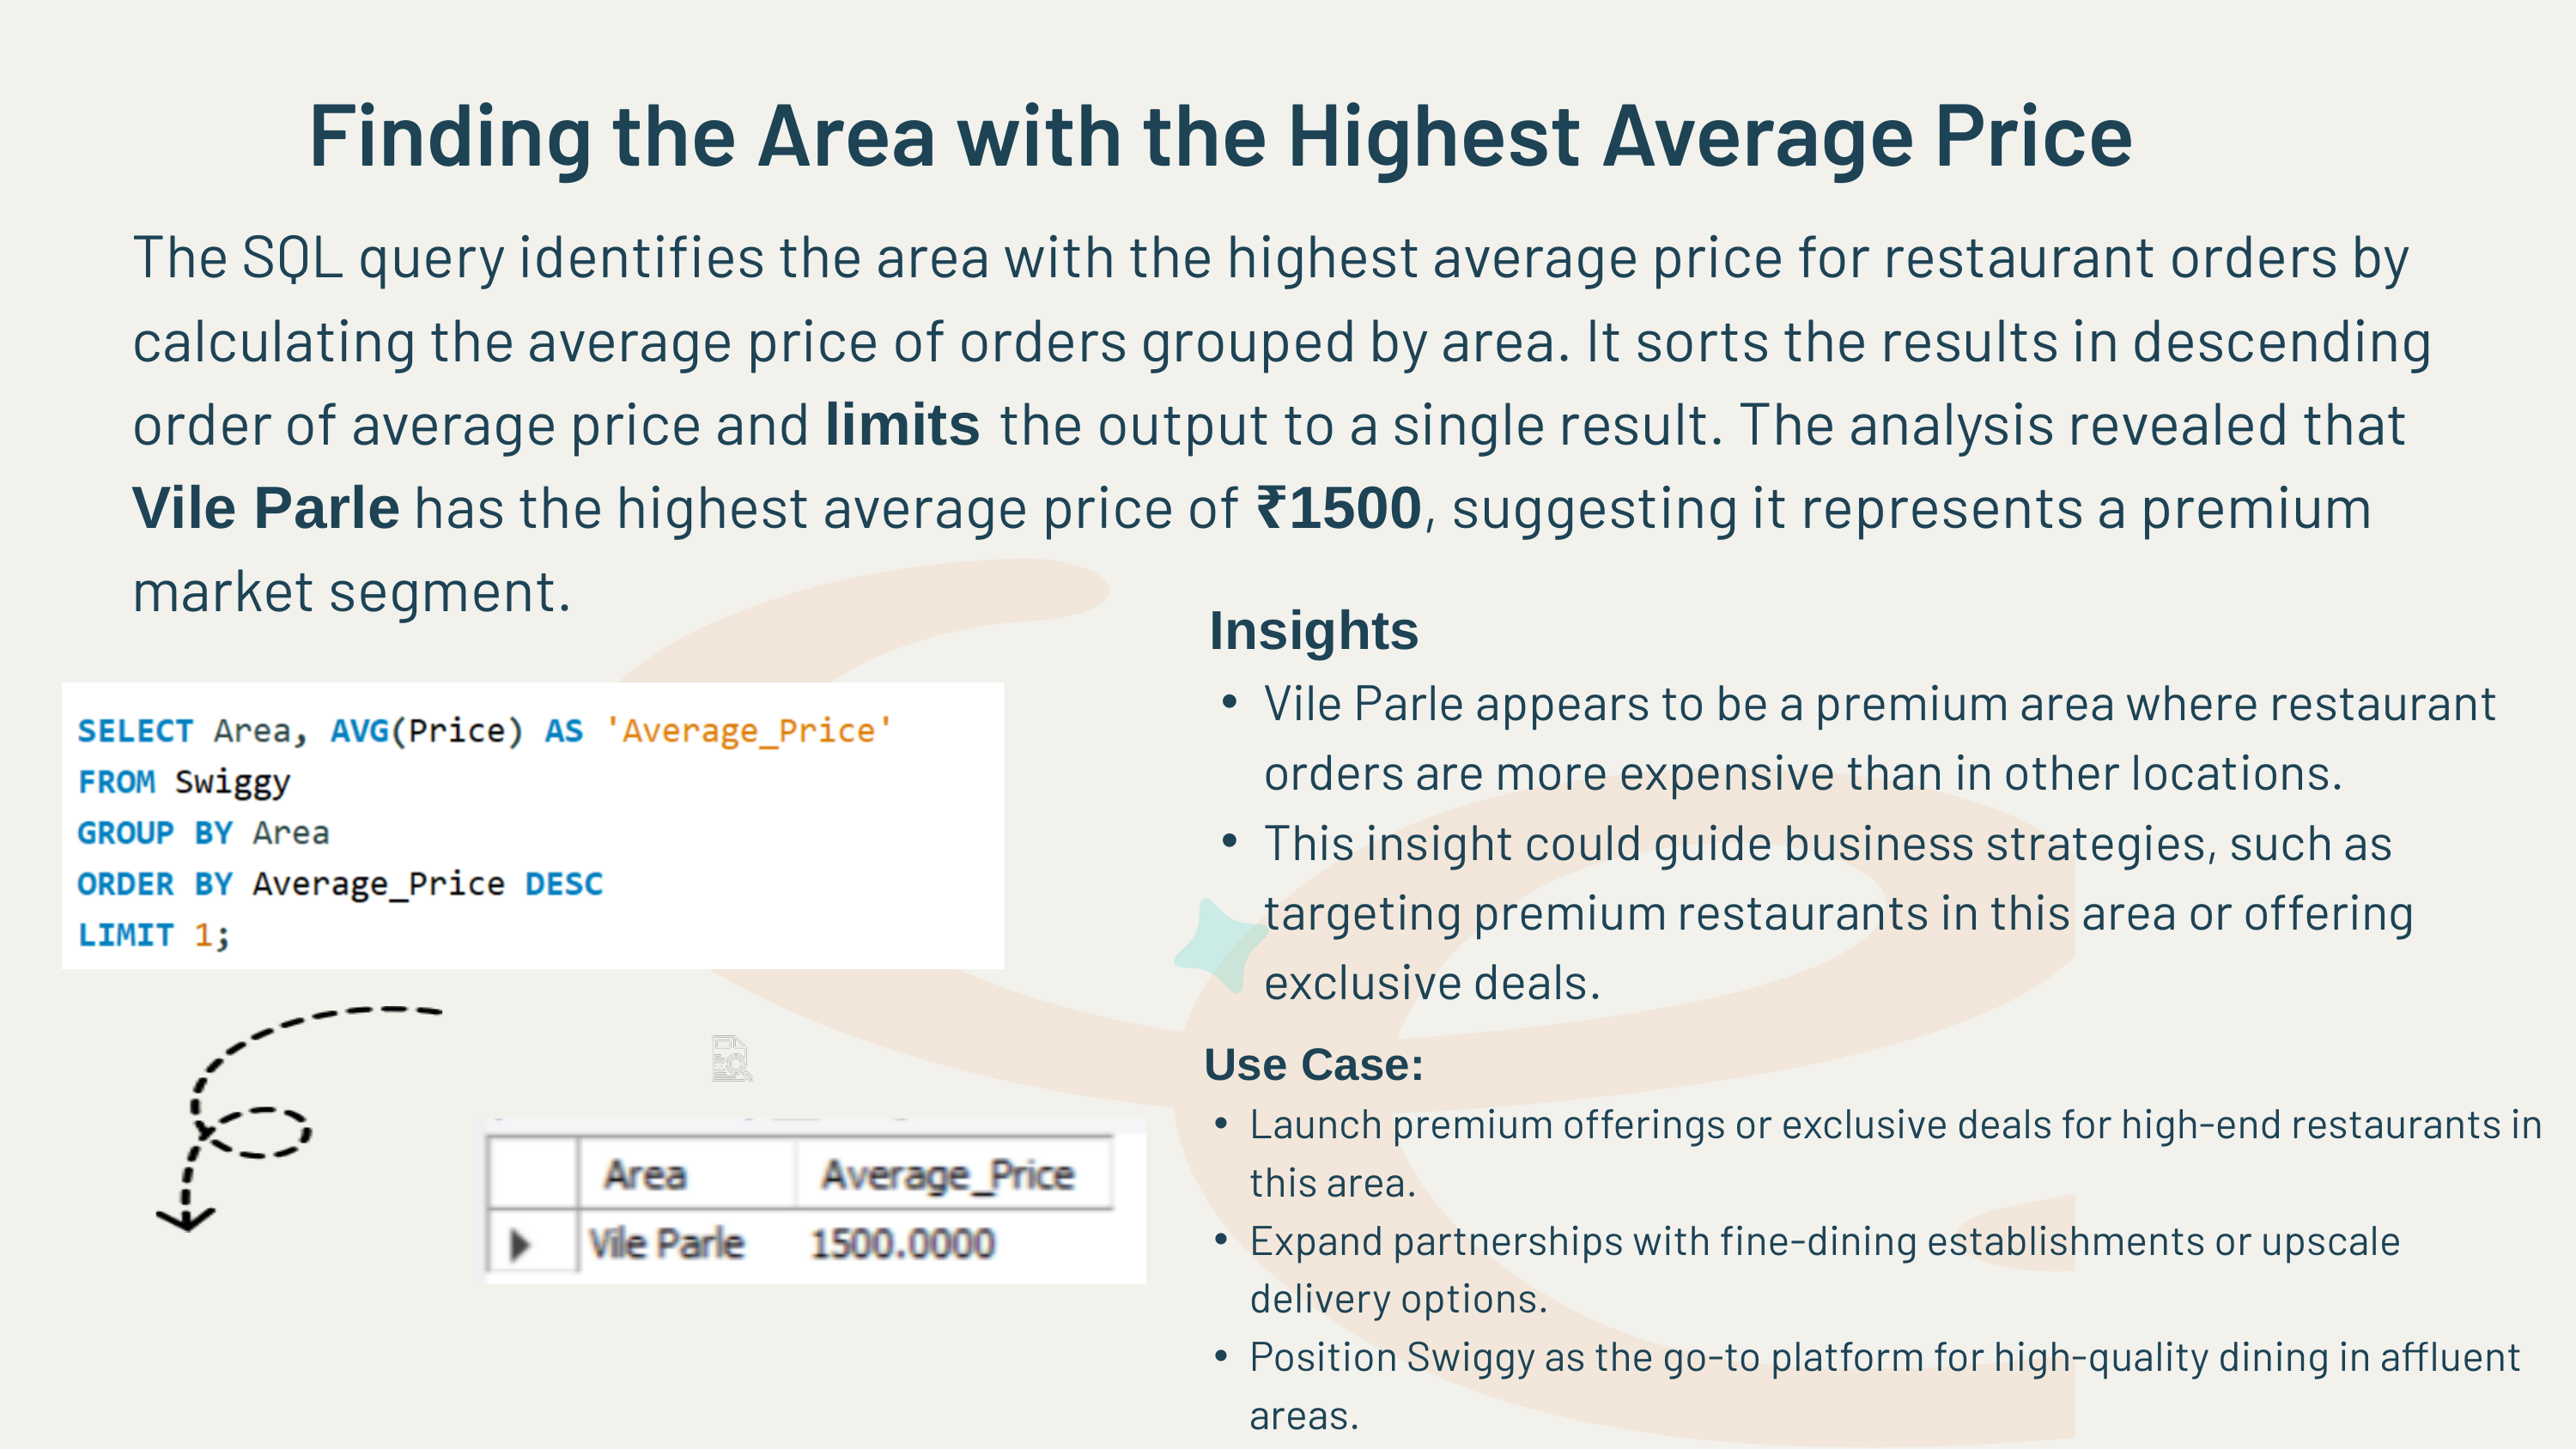

Finding the Area with the Highest Average Price
The SQL query identifies the area with the highest average price for restaurant orders by calculating the average price of orders grouped by area. It sorts the results in descending order of average price and limits the output to a single result. The analysis revealed that Vile Parle has the highest average price of ₹1500, suggesting it represents a premium market segment.

  Insights
Vile Parle appears to be a premium area where restaurant orders are more expensive than in other locations.
This insight could guide business strategies, such as targeting premium restaurants in this area or offering exclusive deals.

  Use Case:
Launch premium offerings or exclusive deals for high-end restaurants in this area.
Expand partnerships with fine-dining establishments or upscale delivery options.
Position Swiggy as the go-to platform for high-quality dining in affluent areas.